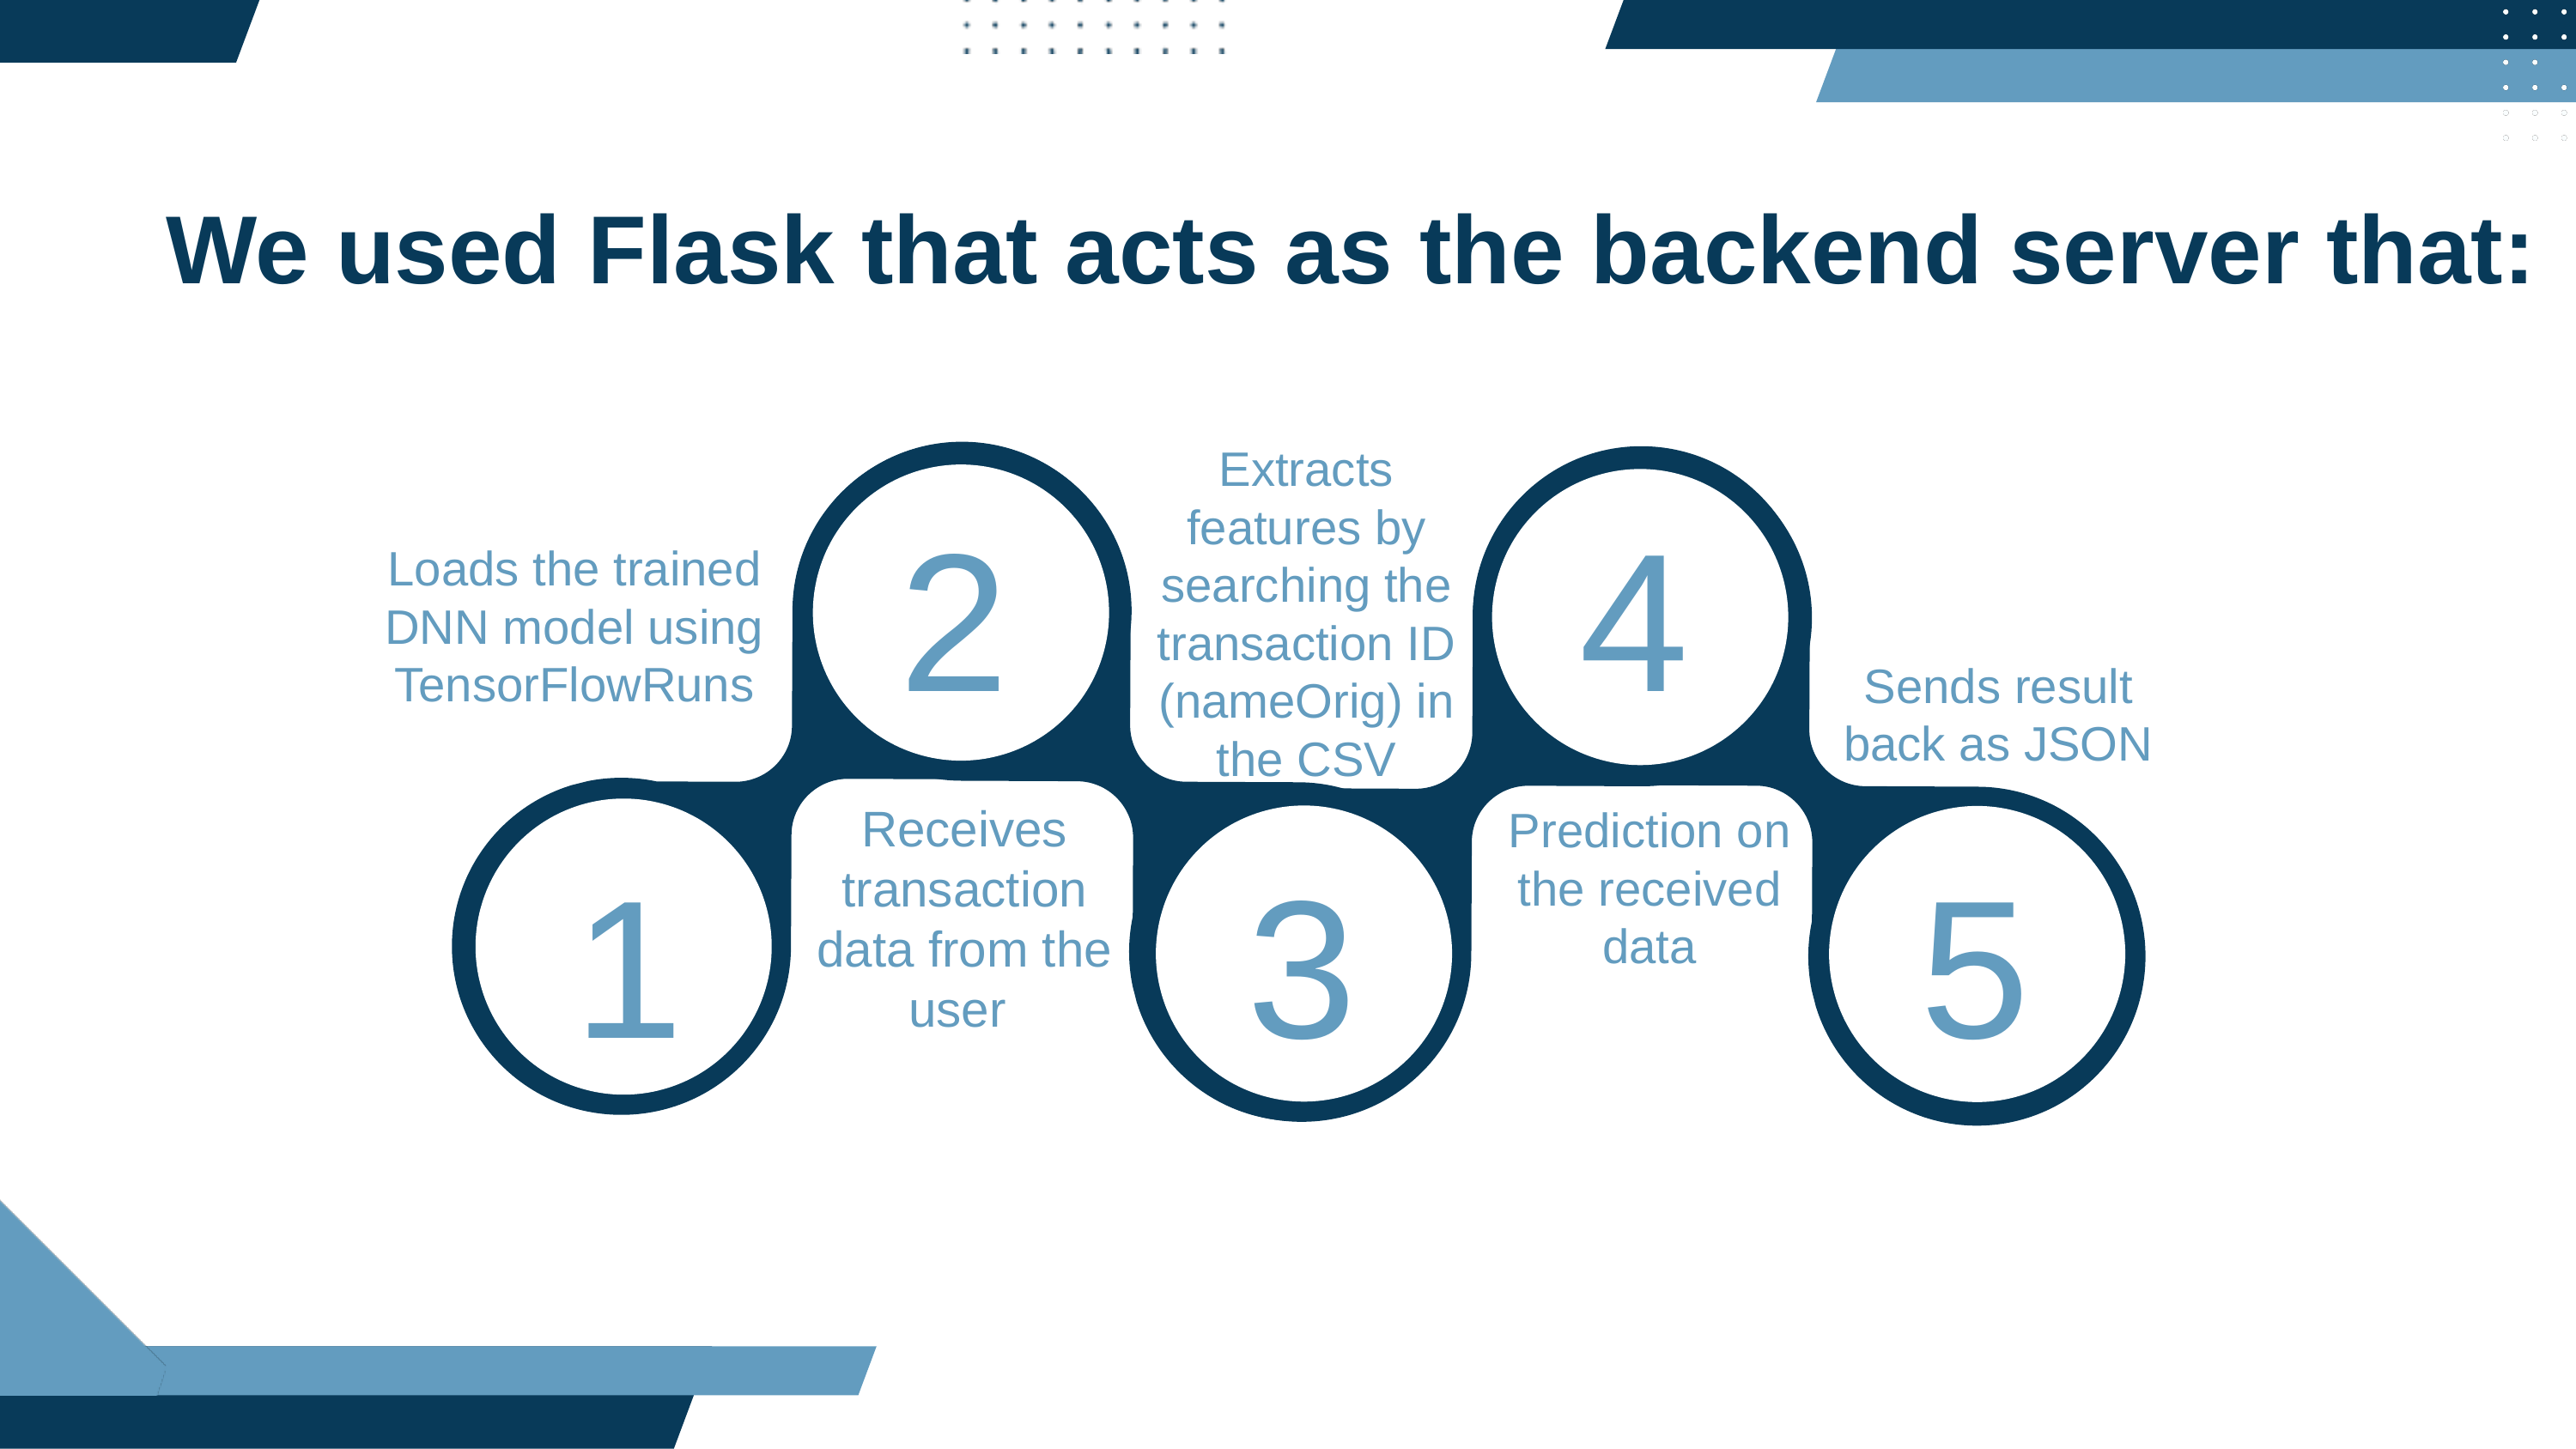

We used Flask that acts as the backend server that:

Extracts features by searching the transaction ID (nameOrig) in the CSV
2
4
Loads the trained DNN model using TensorFlowRuns
Sends result back as JSON
Receives transaction data from the user
Prediction on the received data
1
3
5